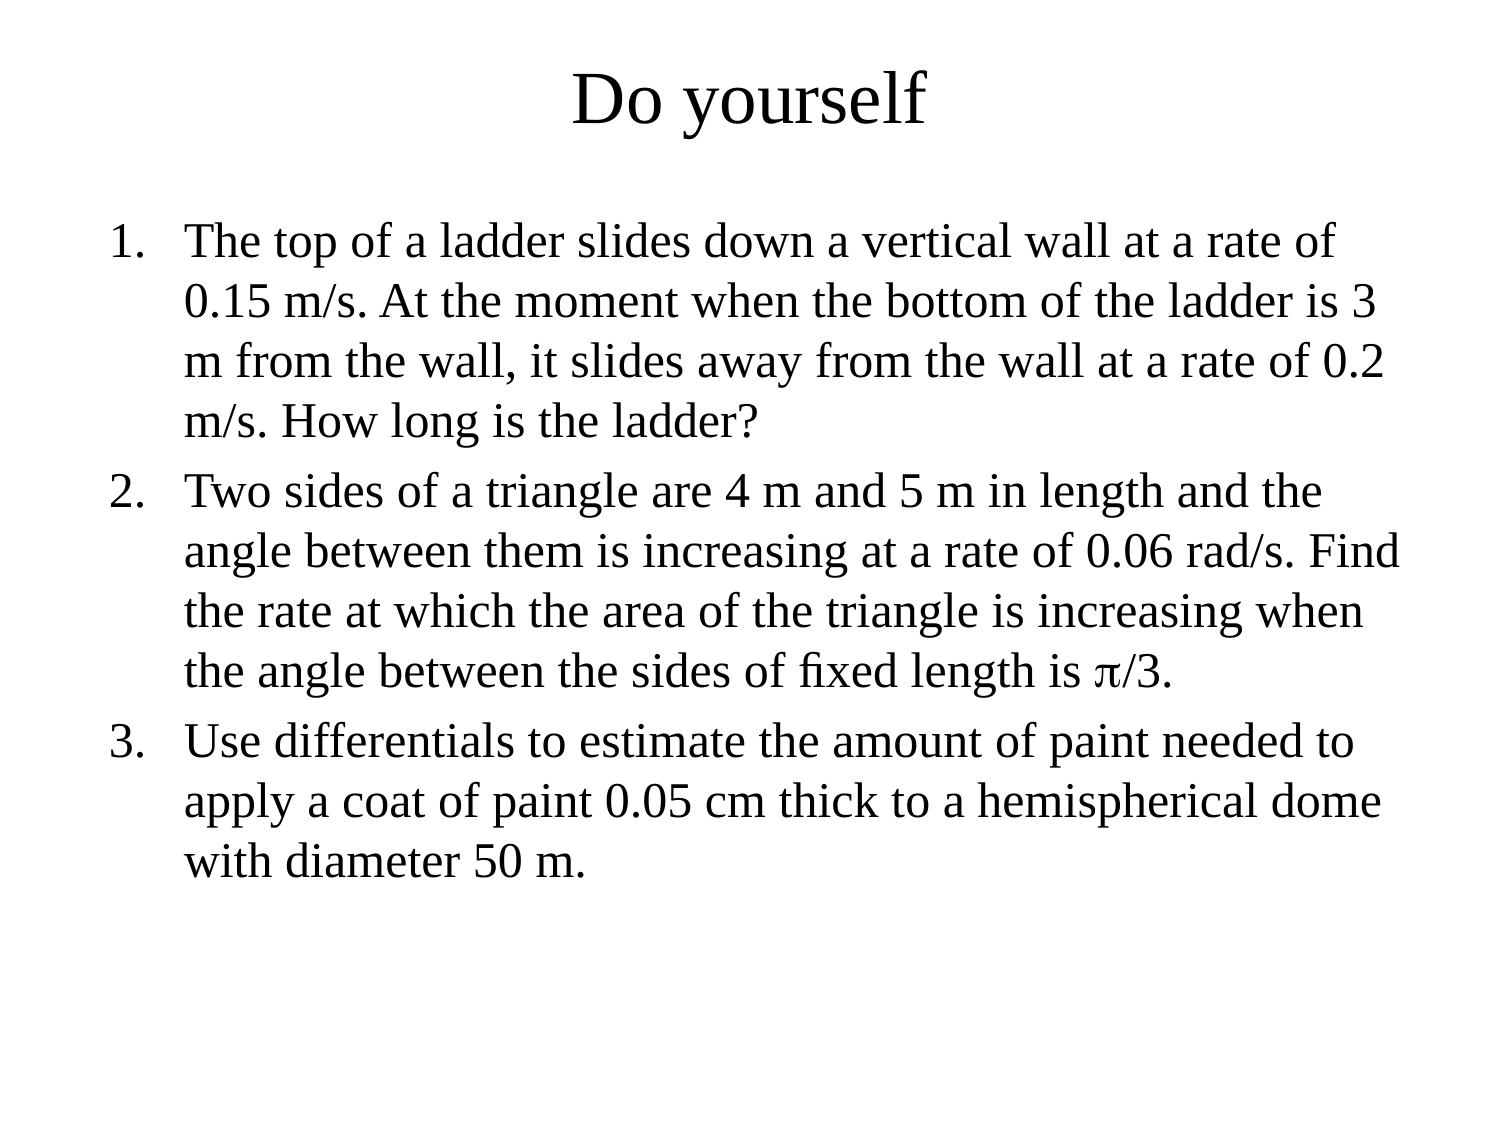

# Do yourself
The top of a ladder slides down a vertical wall at a rate of 0.15 m/s. At the moment when the bottom of the ladder is 3 m from the wall, it slides away from the wall at a rate of 0.2 m/s. How long is the ladder?
Two sides of a triangle are 4 m and 5 m in length and the angle between them is increasing at a rate of 0.06 rad/s. Find the rate at which the area of the triangle is increasing when the angle between the sides of ﬁxed length is π/3.
Use differentials to estimate the amount of paint needed to apply a coat of paint 0.05 cm thick to a hemispherical dome with diameter 50 m.